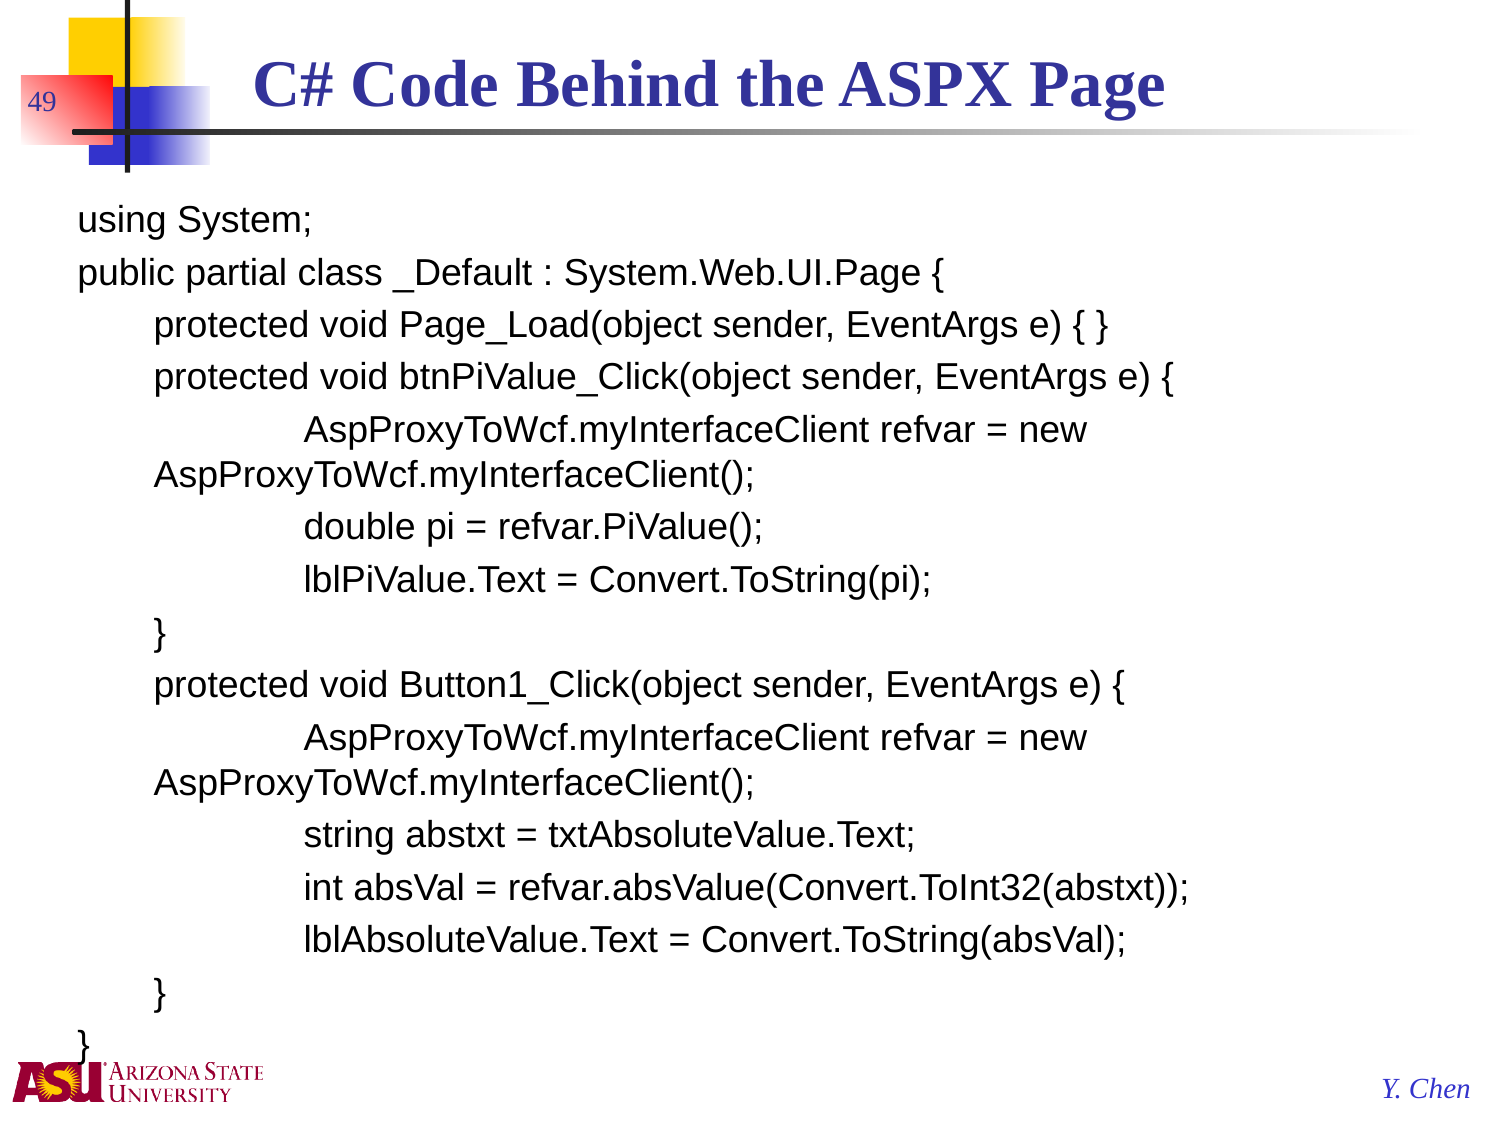

# C# Code Behind the ASPX Page
49
using System;
public partial class _Default : System.Web.UI.Page {
	protected void Page_Load(object sender, EventArgs e) { }
	protected void btnPiValue_Click(object sender, EventArgs e) {
		AspProxyToWcf.myInterfaceClient refvar = new 	AspProxyToWcf.myInterfaceClient();
		double pi = refvar.PiValue();
		lblPiValue.Text = Convert.ToString(pi);
	}
	protected void Button1_Click(object sender, EventArgs e) {
		AspProxyToWcf.myInterfaceClient refvar = new 	AspProxyToWcf.myInterfaceClient();
		string abstxt = txtAbsoluteValue.Text;
		int absVal = refvar.absValue(Convert.ToInt32(abstxt));
		lblAbsoluteValue.Text = Convert.ToString(absVal);
	}
}